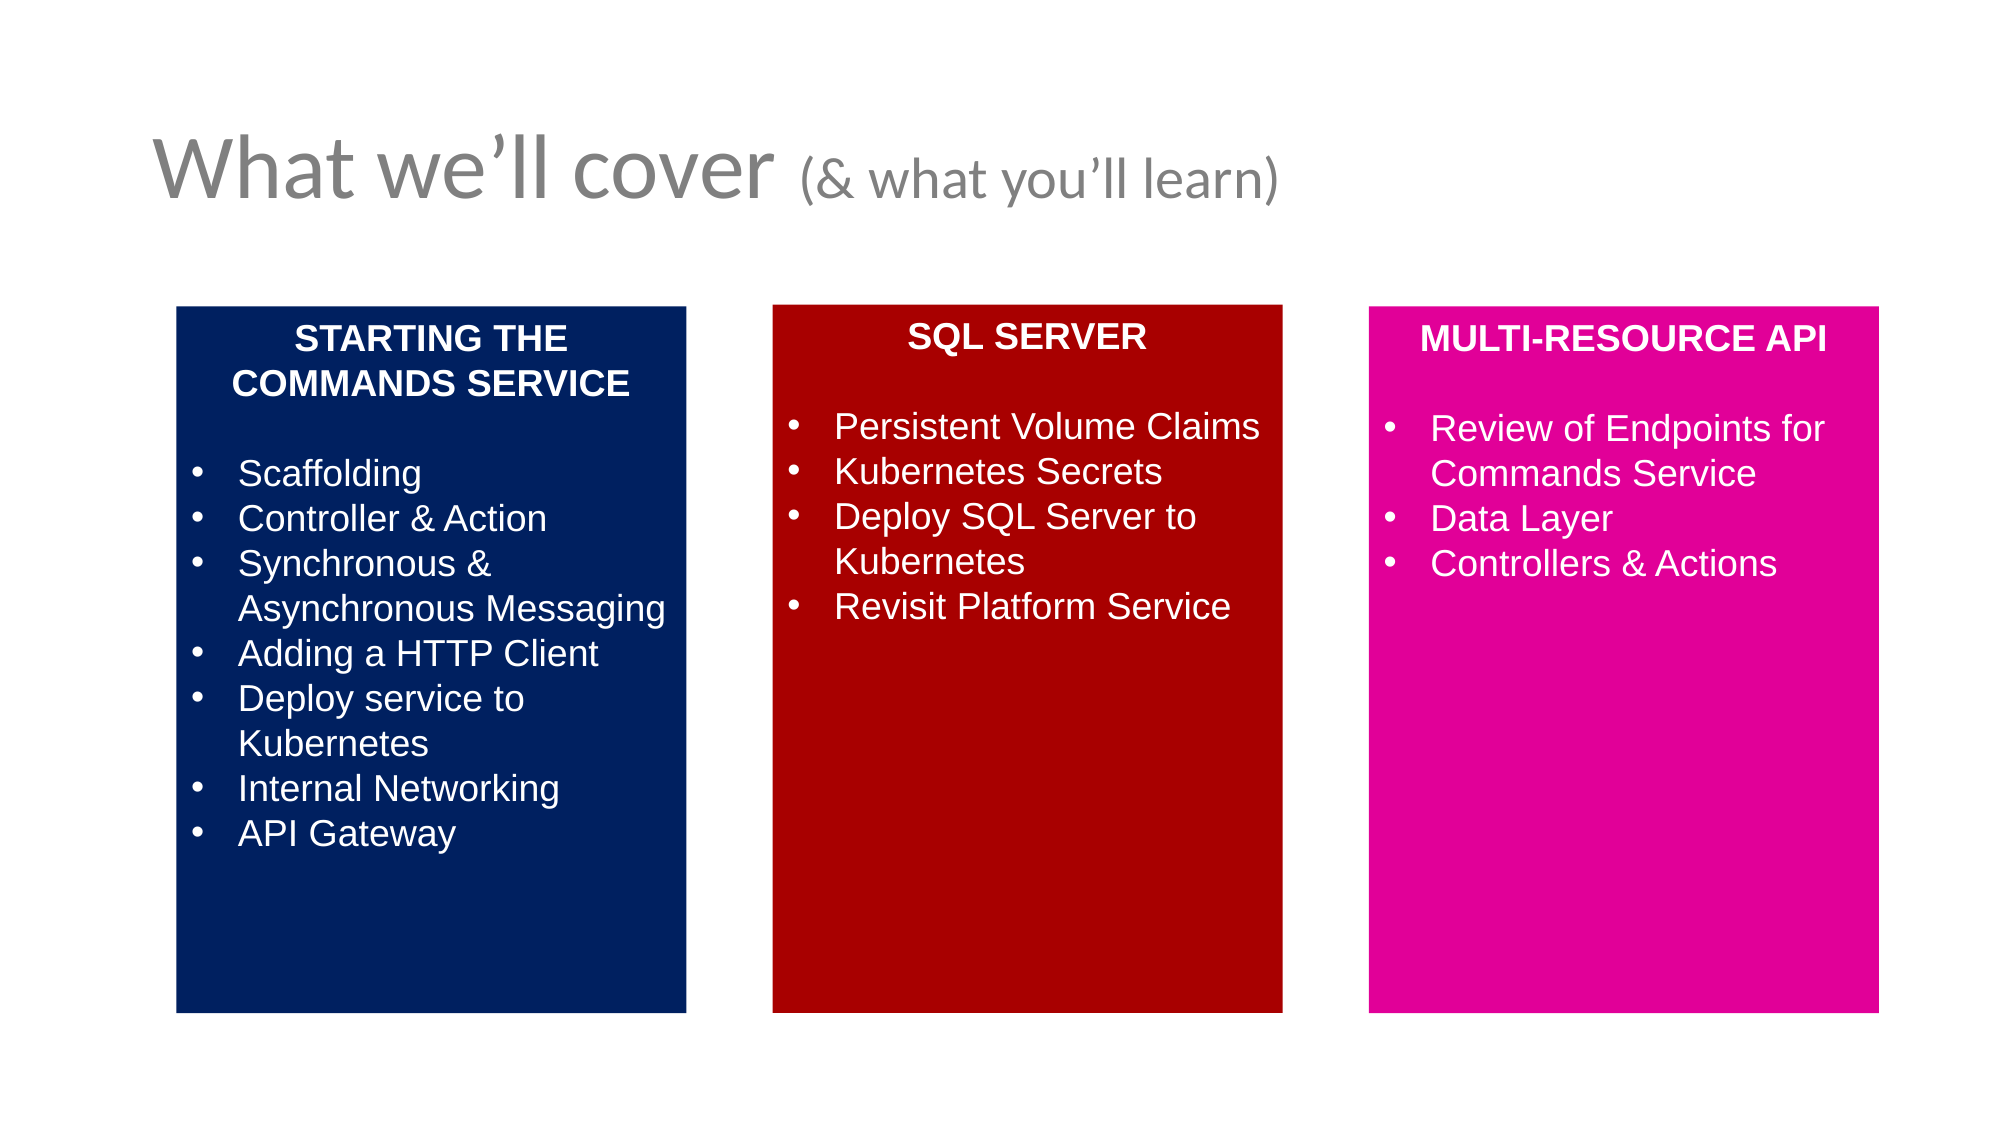

# What we’ll cover (& what you’ll learn)
SQL SERVER

Persistent Volume Claims
Kubernetes Secrets
Deploy SQL Server to Kubernetes
Revisit Platform Service

STARTING THE COMMANDS SERVICE

Scaffolding
Controller & Action
Synchronous & Asynchronous Messaging
Adding a HTTP Client
Deploy service to Kubernetes
Internal Networking
API Gateway

MULTI-RESOURCE API

Review of Endpoints for Commands Service
Data Layer
Controllers & Actions